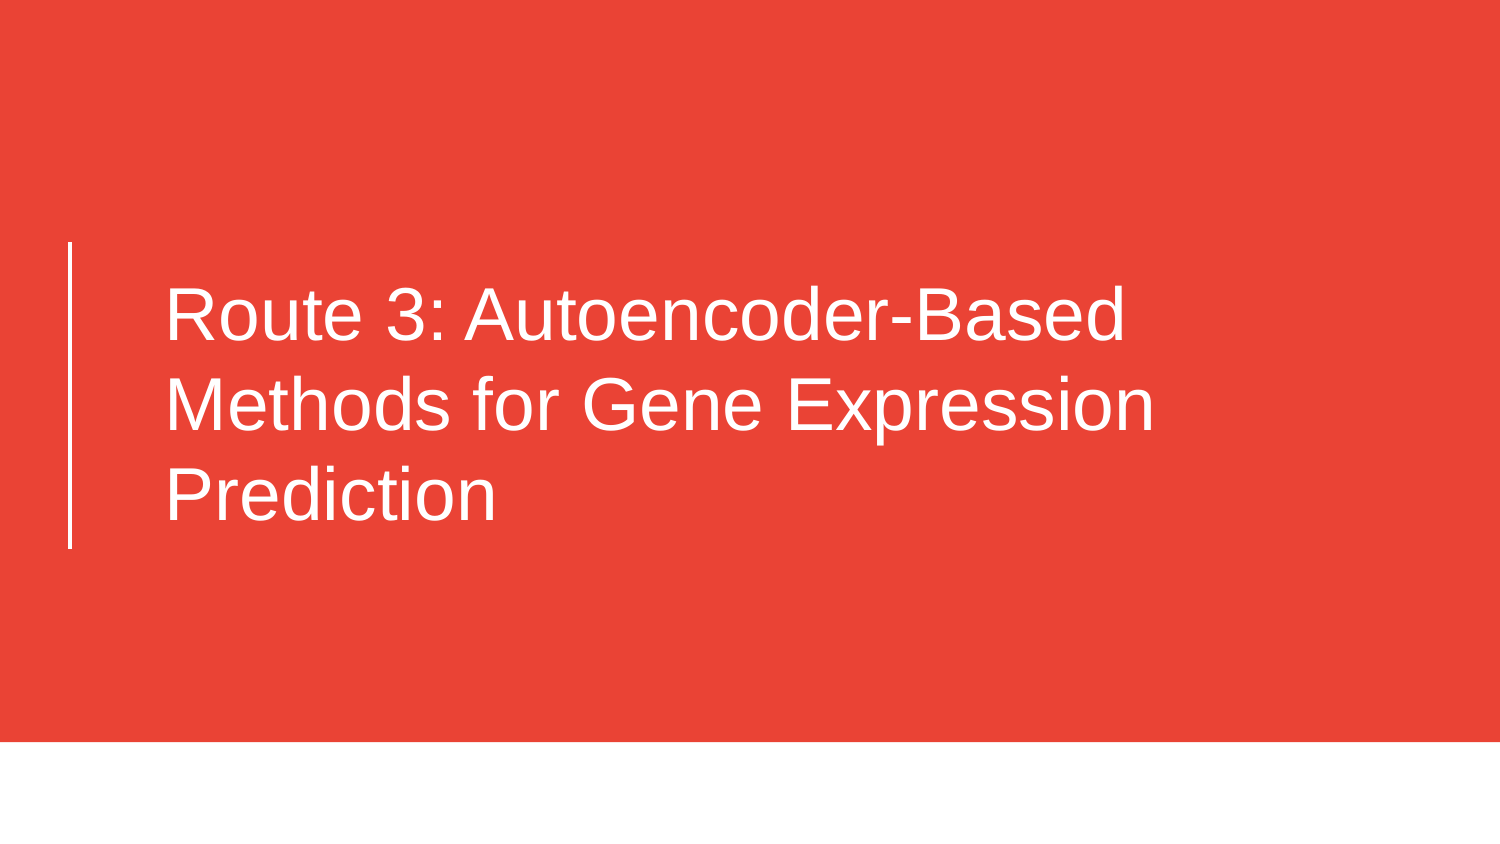

# Route 3: Autoencoder-Based Methods for Gene Expression Prediction